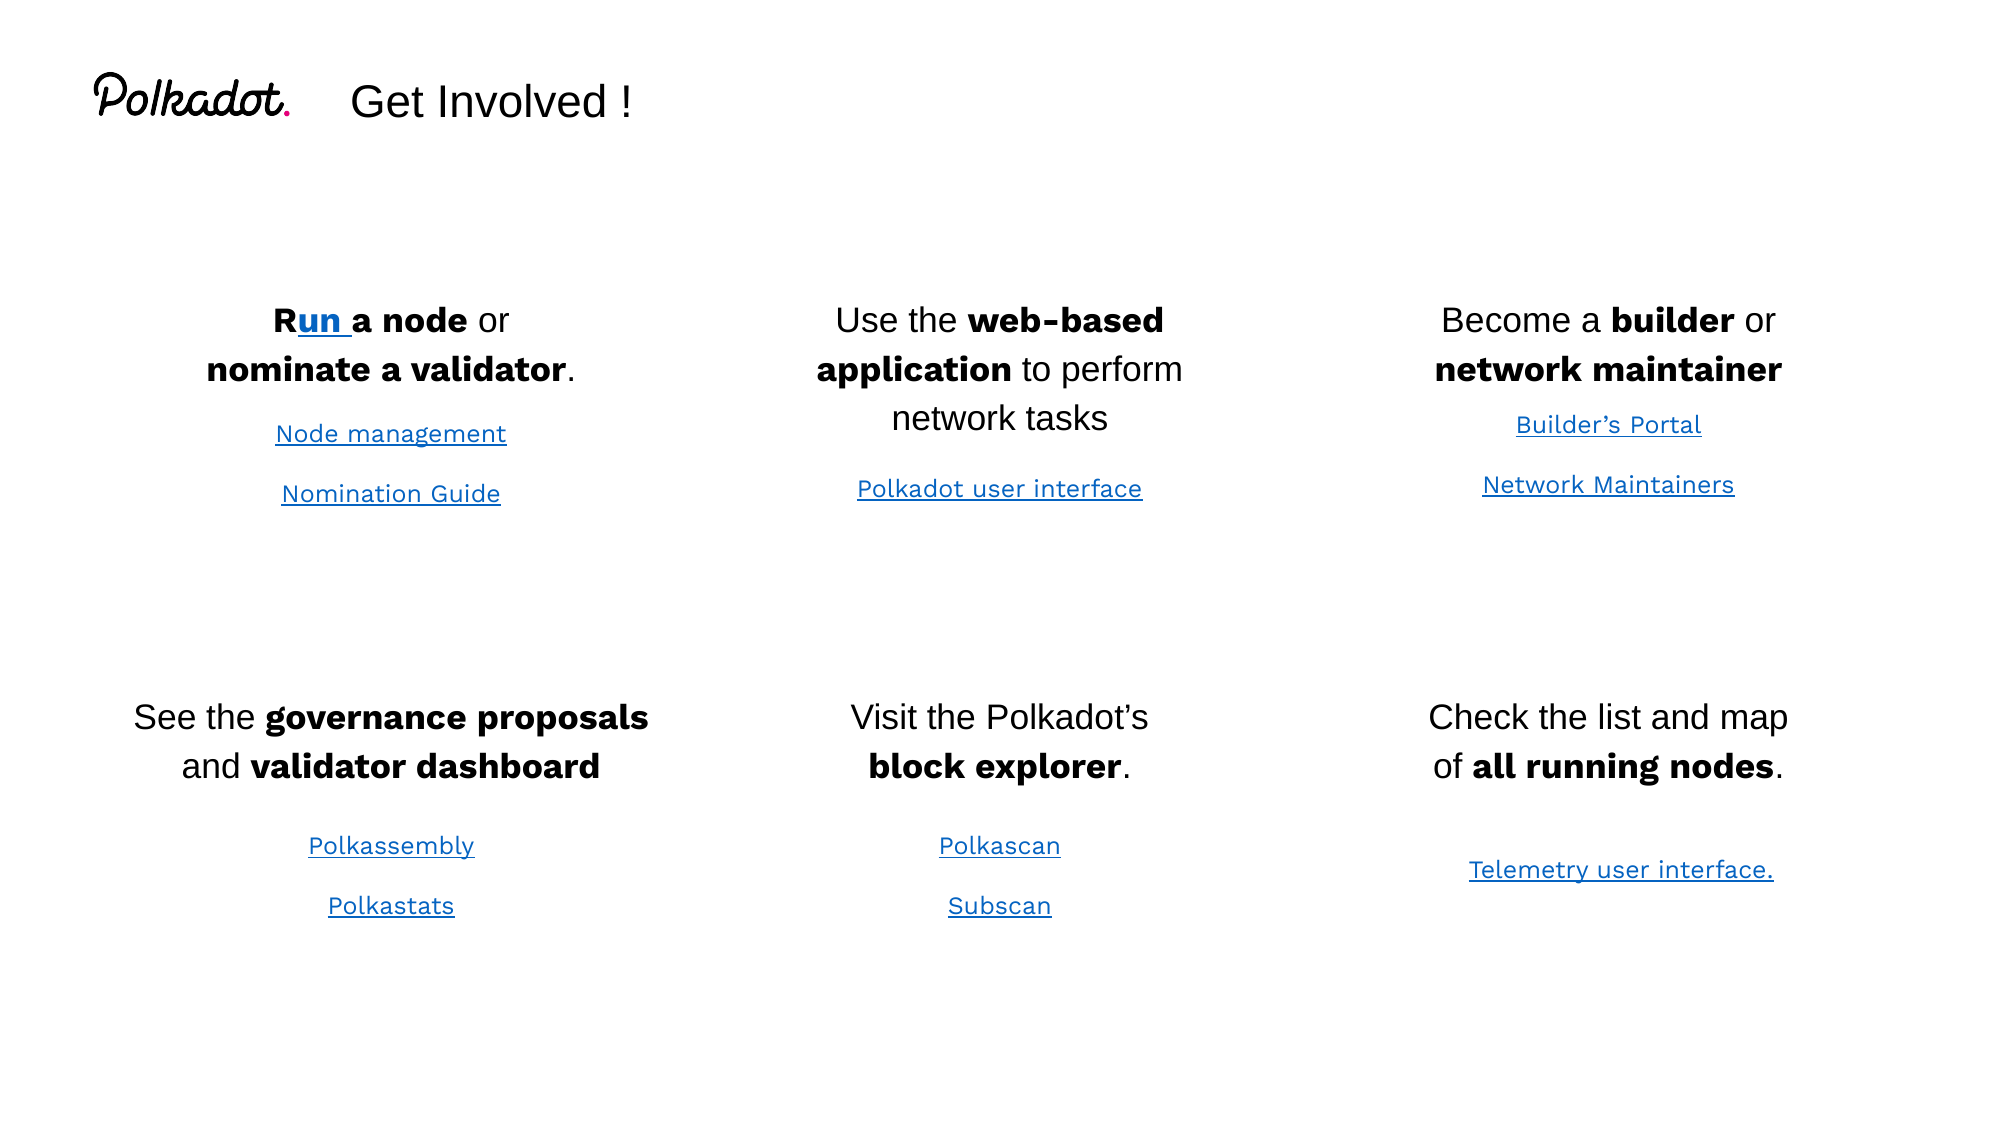

Get Involved !
Run a node or nominate a validator.
Use the web-based application to perform network tasks
Become a builder or network maintainer
Interact with Polkadot by being a builder or network maintainer
Builder’s Portal

Network Maintainers
Node management

Nomination Guide

Polkadot user interface
Builder’s Portal

Network Maintainers
See the governance proposals and validator dashboard
Visit the Polkadot’s block explorer.
Check the list and map of all running nodes.
Polkassembly

Polkastats

Polkascan

Subscan
Telemetry user interface.